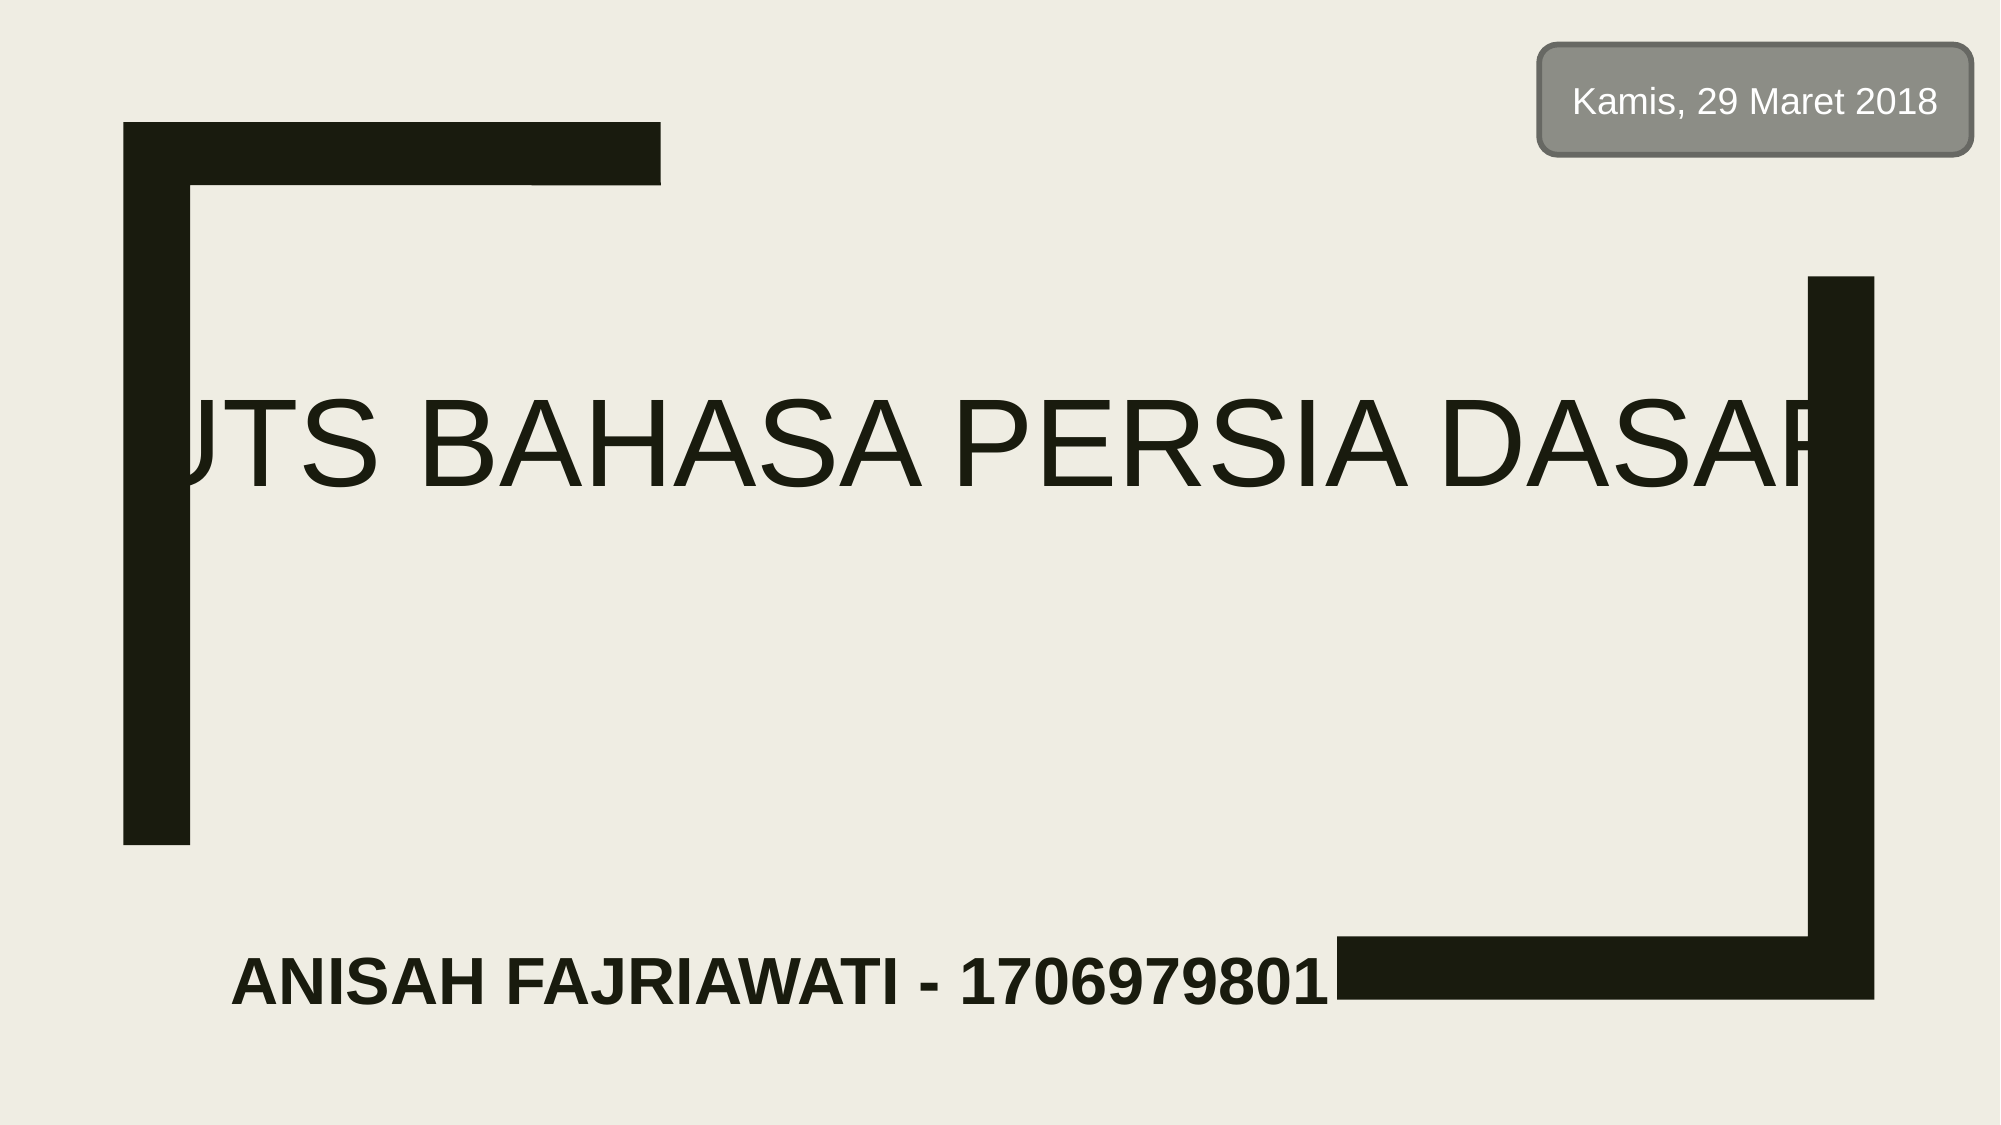

Kamis, 29 Maret 2018
# UTS BAHASA PERSIA DASAR
ANISAH FAJRIAWATI - 1706979801